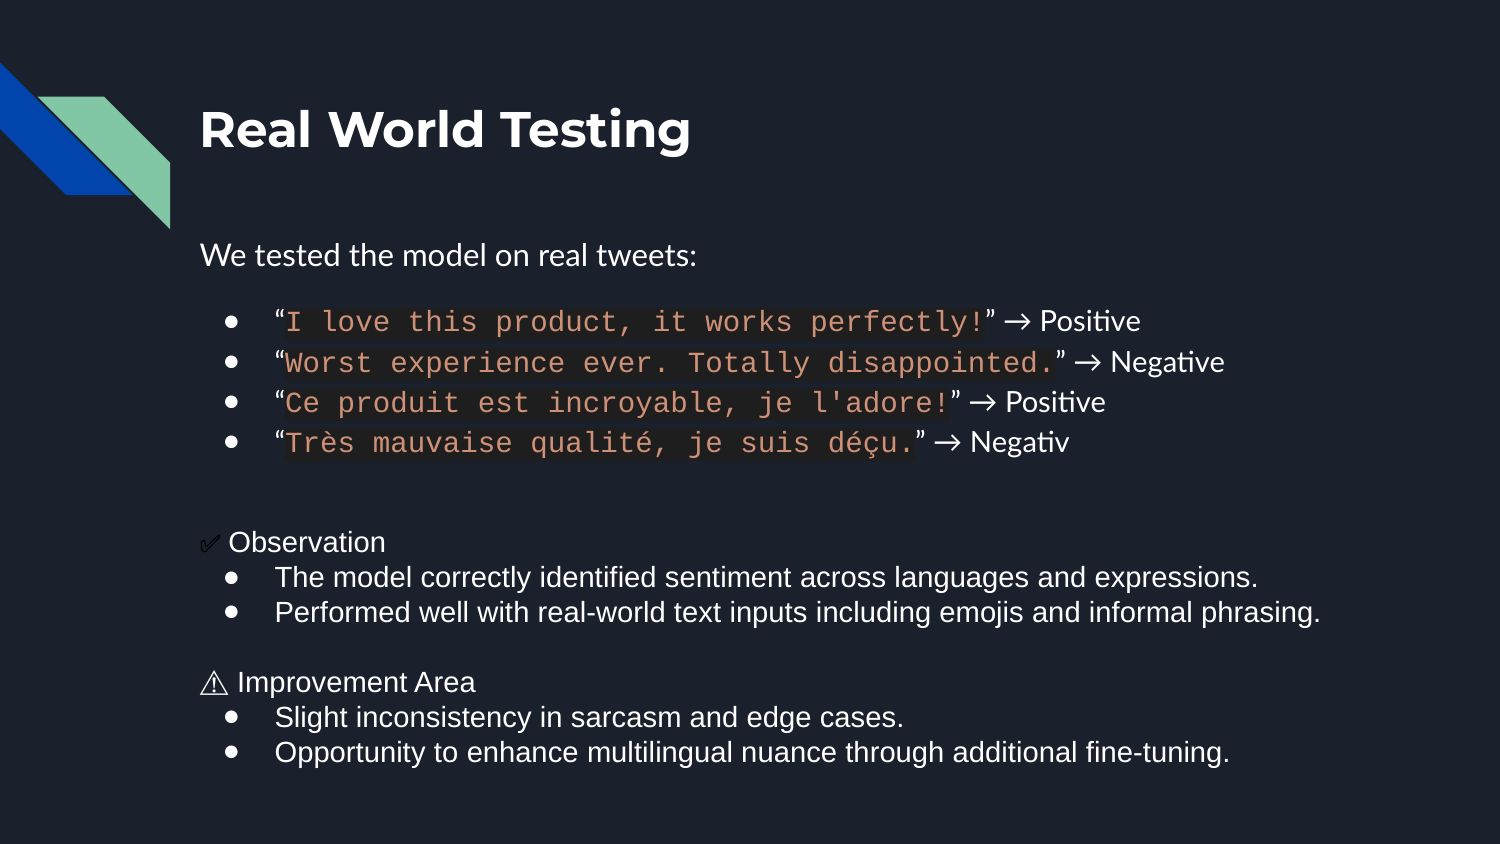

# Real World Testing
We tested the model on real tweets:
“I love this product, it works perfectly!” → Positive
“Worst experience ever. Totally disappointed.” → Negative
“Ce produit est incroyable, je l'adore!” → Positive
“Très mauvaise qualité, je suis déçu.” → Negativ

✅ Observation
The model correctly identified sentiment across languages and expressions.
Performed well with real-world text inputs including emojis and informal phrasing.

⚠️ Improvement Area
Slight inconsistency in sarcasm and edge cases.
Opportunity to enhance multilingual nuance through additional fine-tuning.